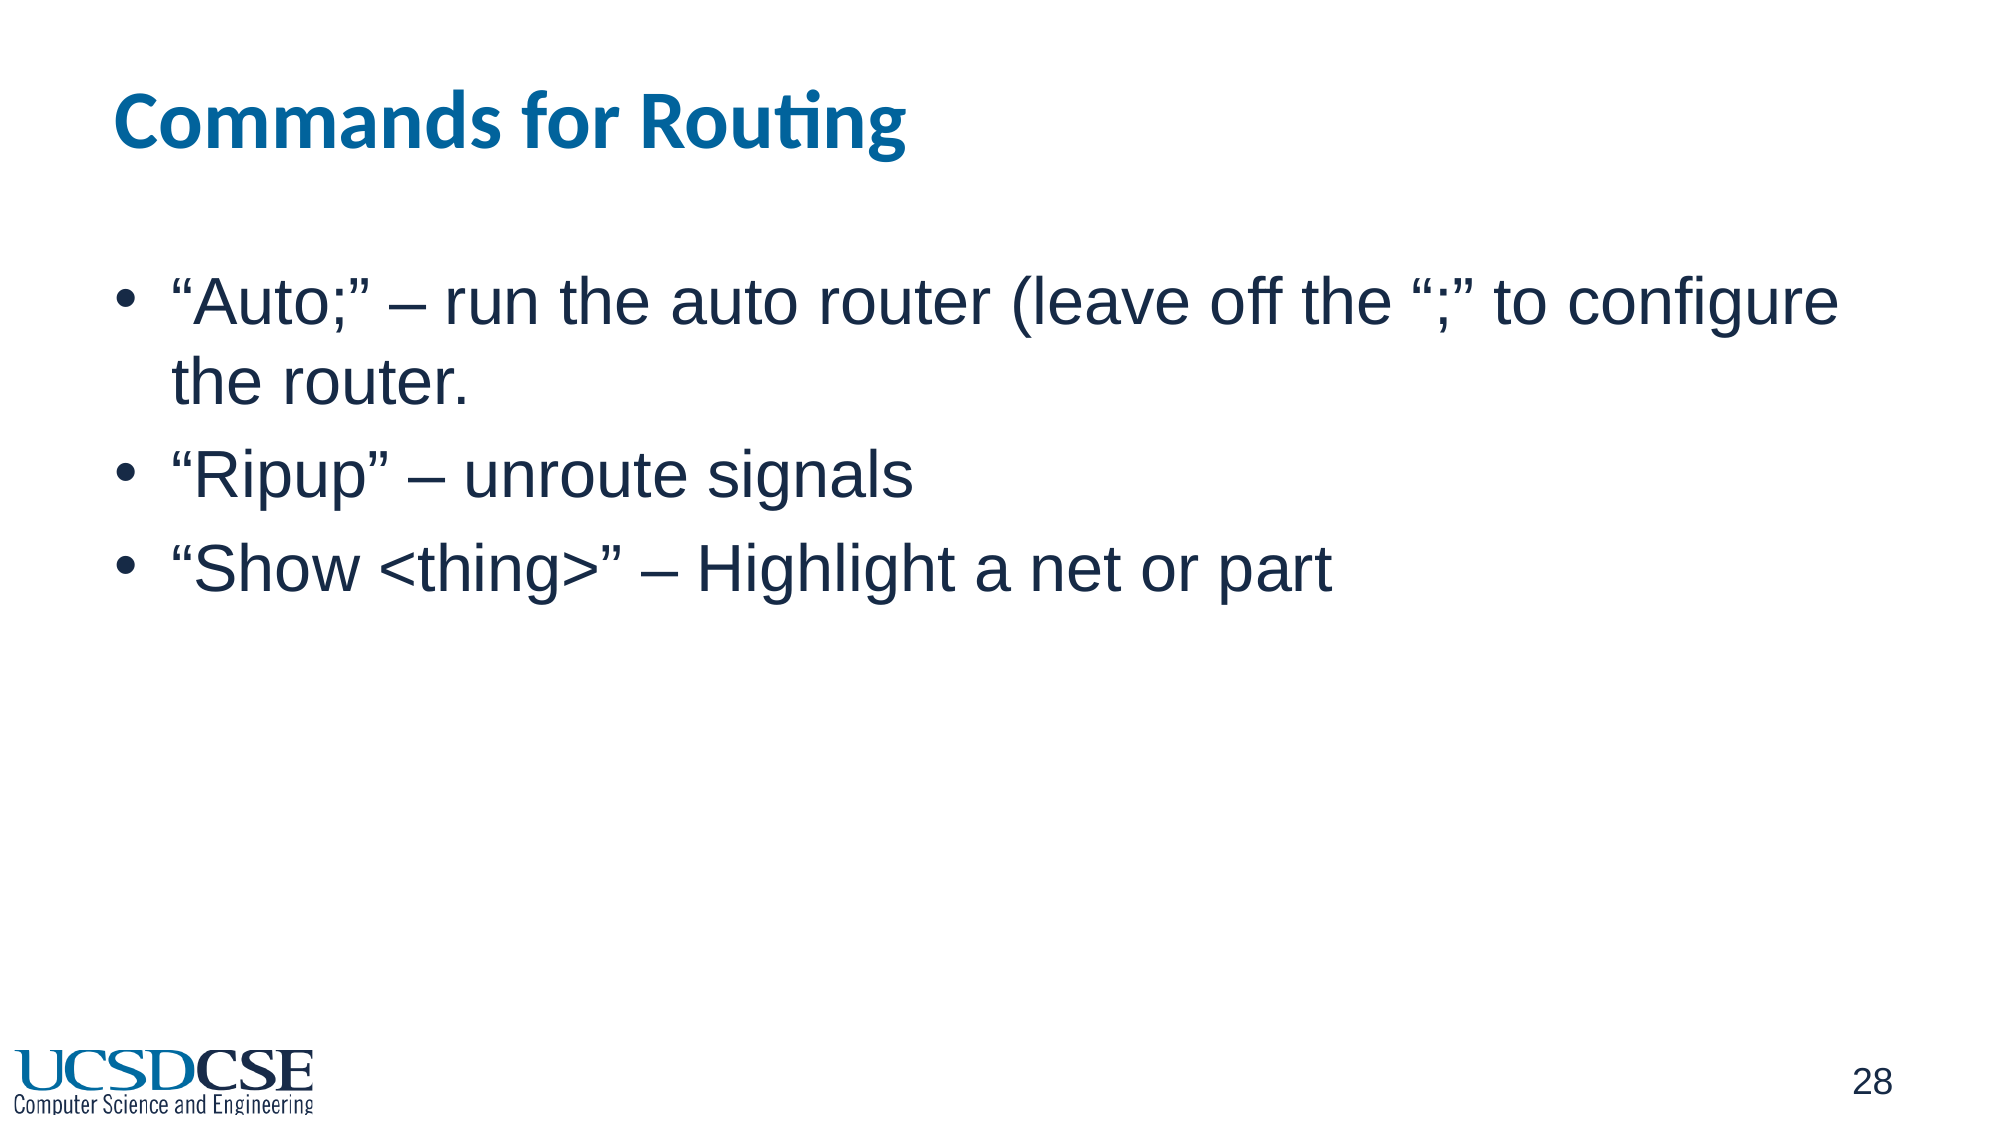

# Commands for Routing
“Auto;” – run the auto router (leave off the “;” to configure the router.
“Ripup” – unroute signals
“Show <thing>” – Highlight a net or part